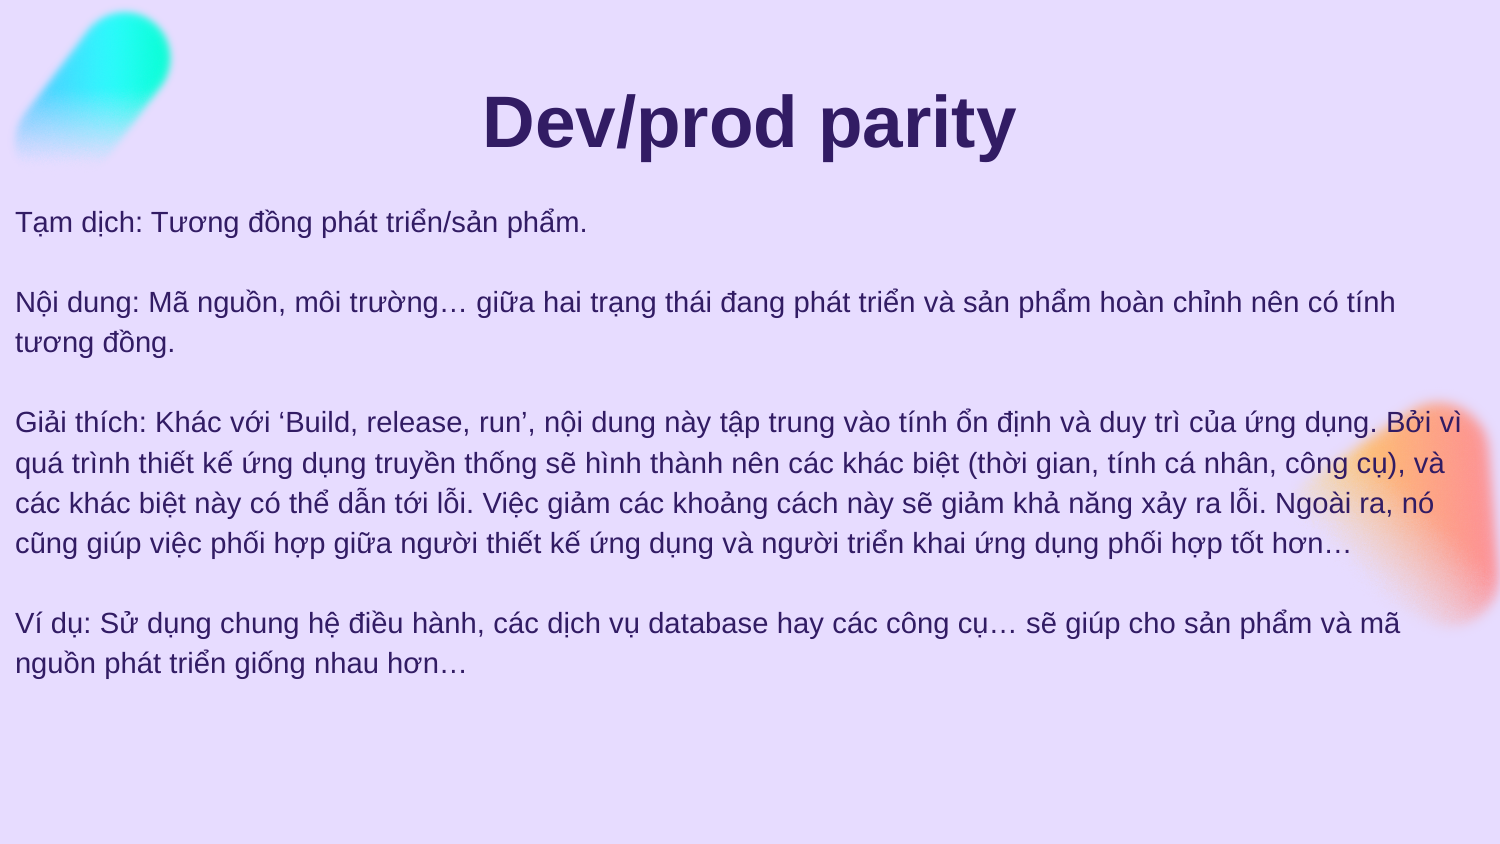

# Dev/prod parity
Tạm dịch: Tương đồng phát triển/sản phẩm.

Nội dung: Mã nguồn, môi trường… giữa hai trạng thái đang phát triển và sản phẩm hoàn chỉnh nên có tính tương đồng.

Giải thích: Khác với ‘Build, release, run’, nội dung này tập trung vào tính ổn định và duy trì của ứng dụng. Bởi vì quá trình thiết kế ứng dụng truyền thống sẽ hình thành nên các khác biệt (thời gian, tính cá nhân, công cụ), và các khác biệt này có thể dẫn tới lỗi. Việc giảm các khoảng cách này sẽ giảm khả năng xảy ra lỗi. Ngoài ra, nó cũng giúp việc phối hợp giữa người thiết kế ứng dụng và người triển khai ứng dụng phối hợp tốt hơn…

Ví dụ: Sử dụng chung hệ điều hành, các dịch vụ database hay các công cụ… sẽ giúp cho sản phẩm và mã nguồn phát triển giống nhau hơn…